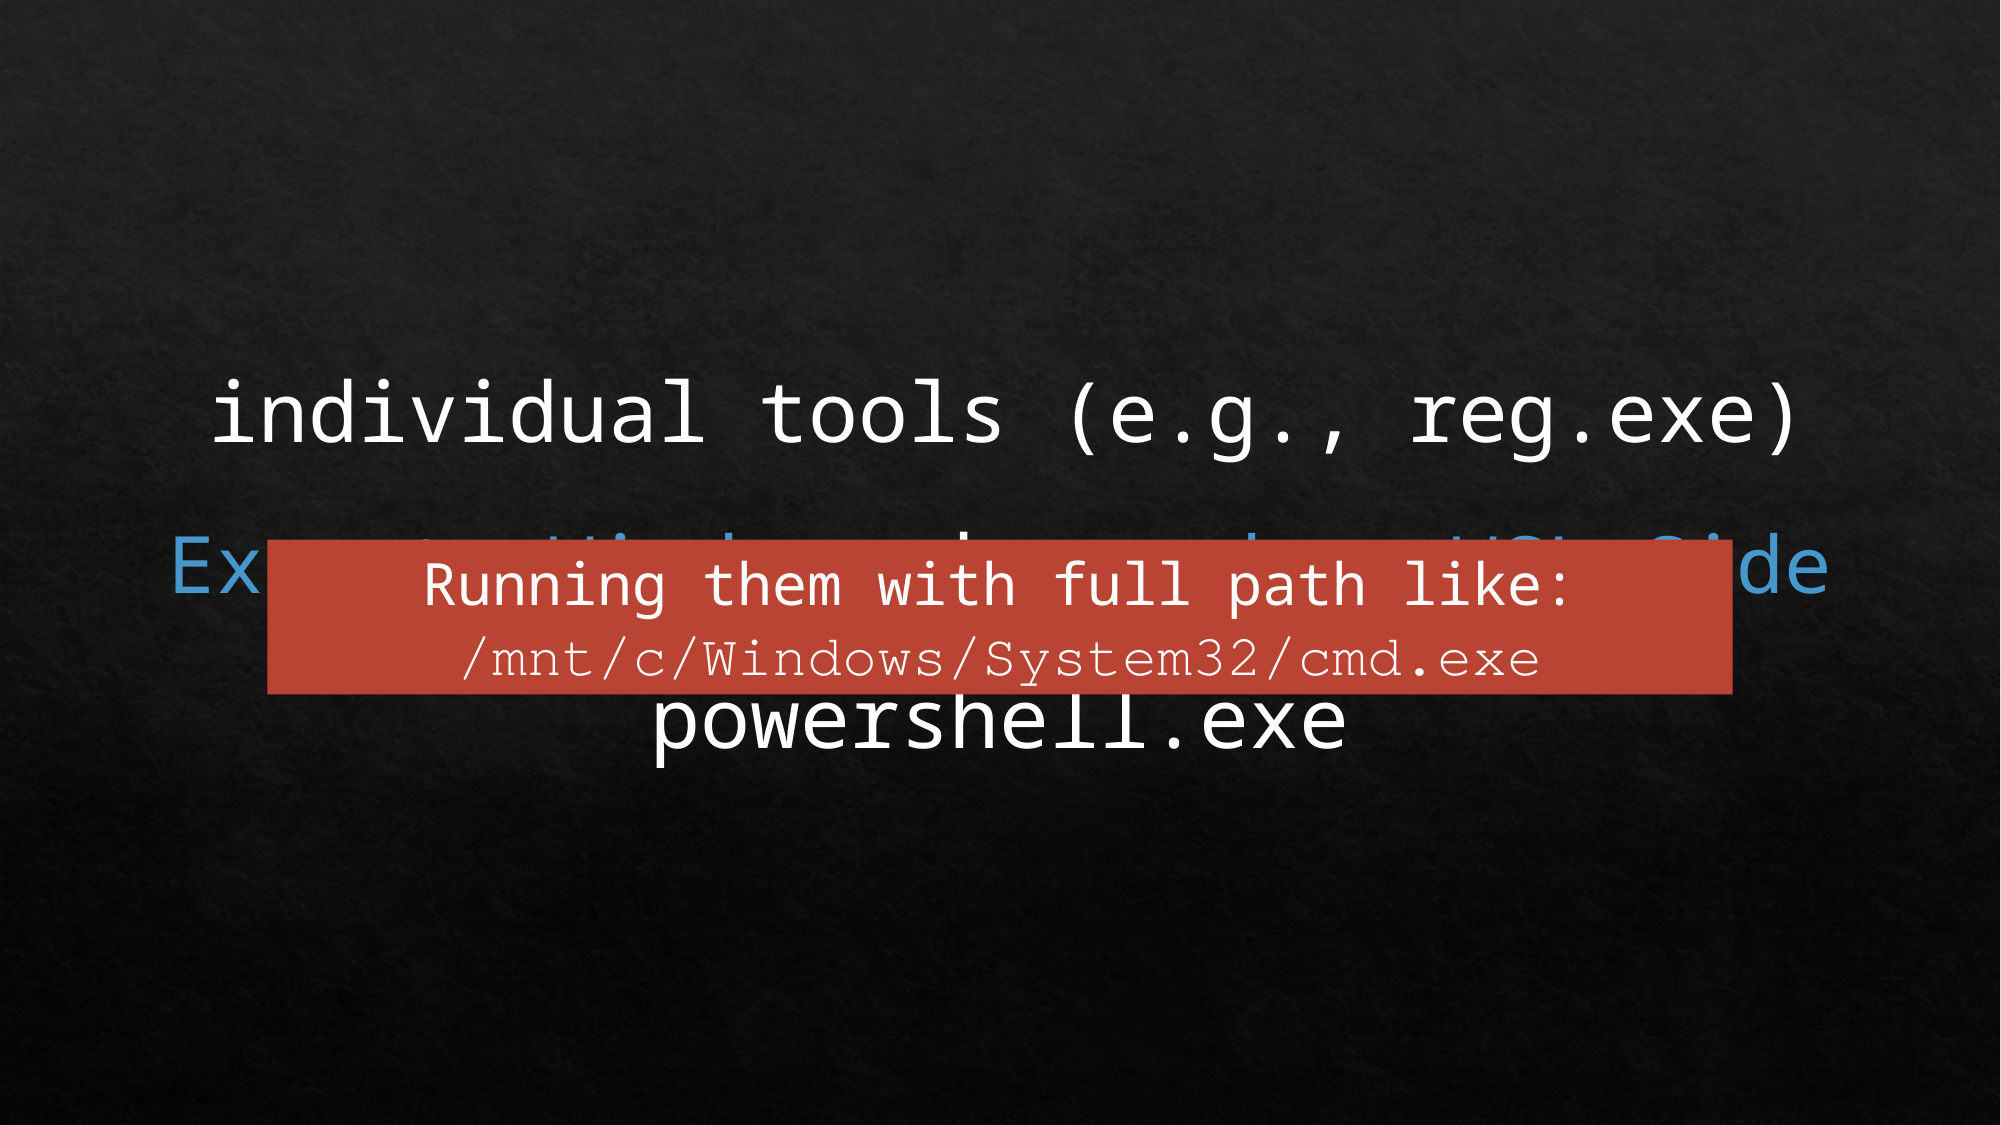

individual tools (e.g., reg.exe)
cmd.exe
Execute Windows command on WSL Side
Running them with full path like:
/mnt/c/Windows/System32/cmd.exe
powershell.exe